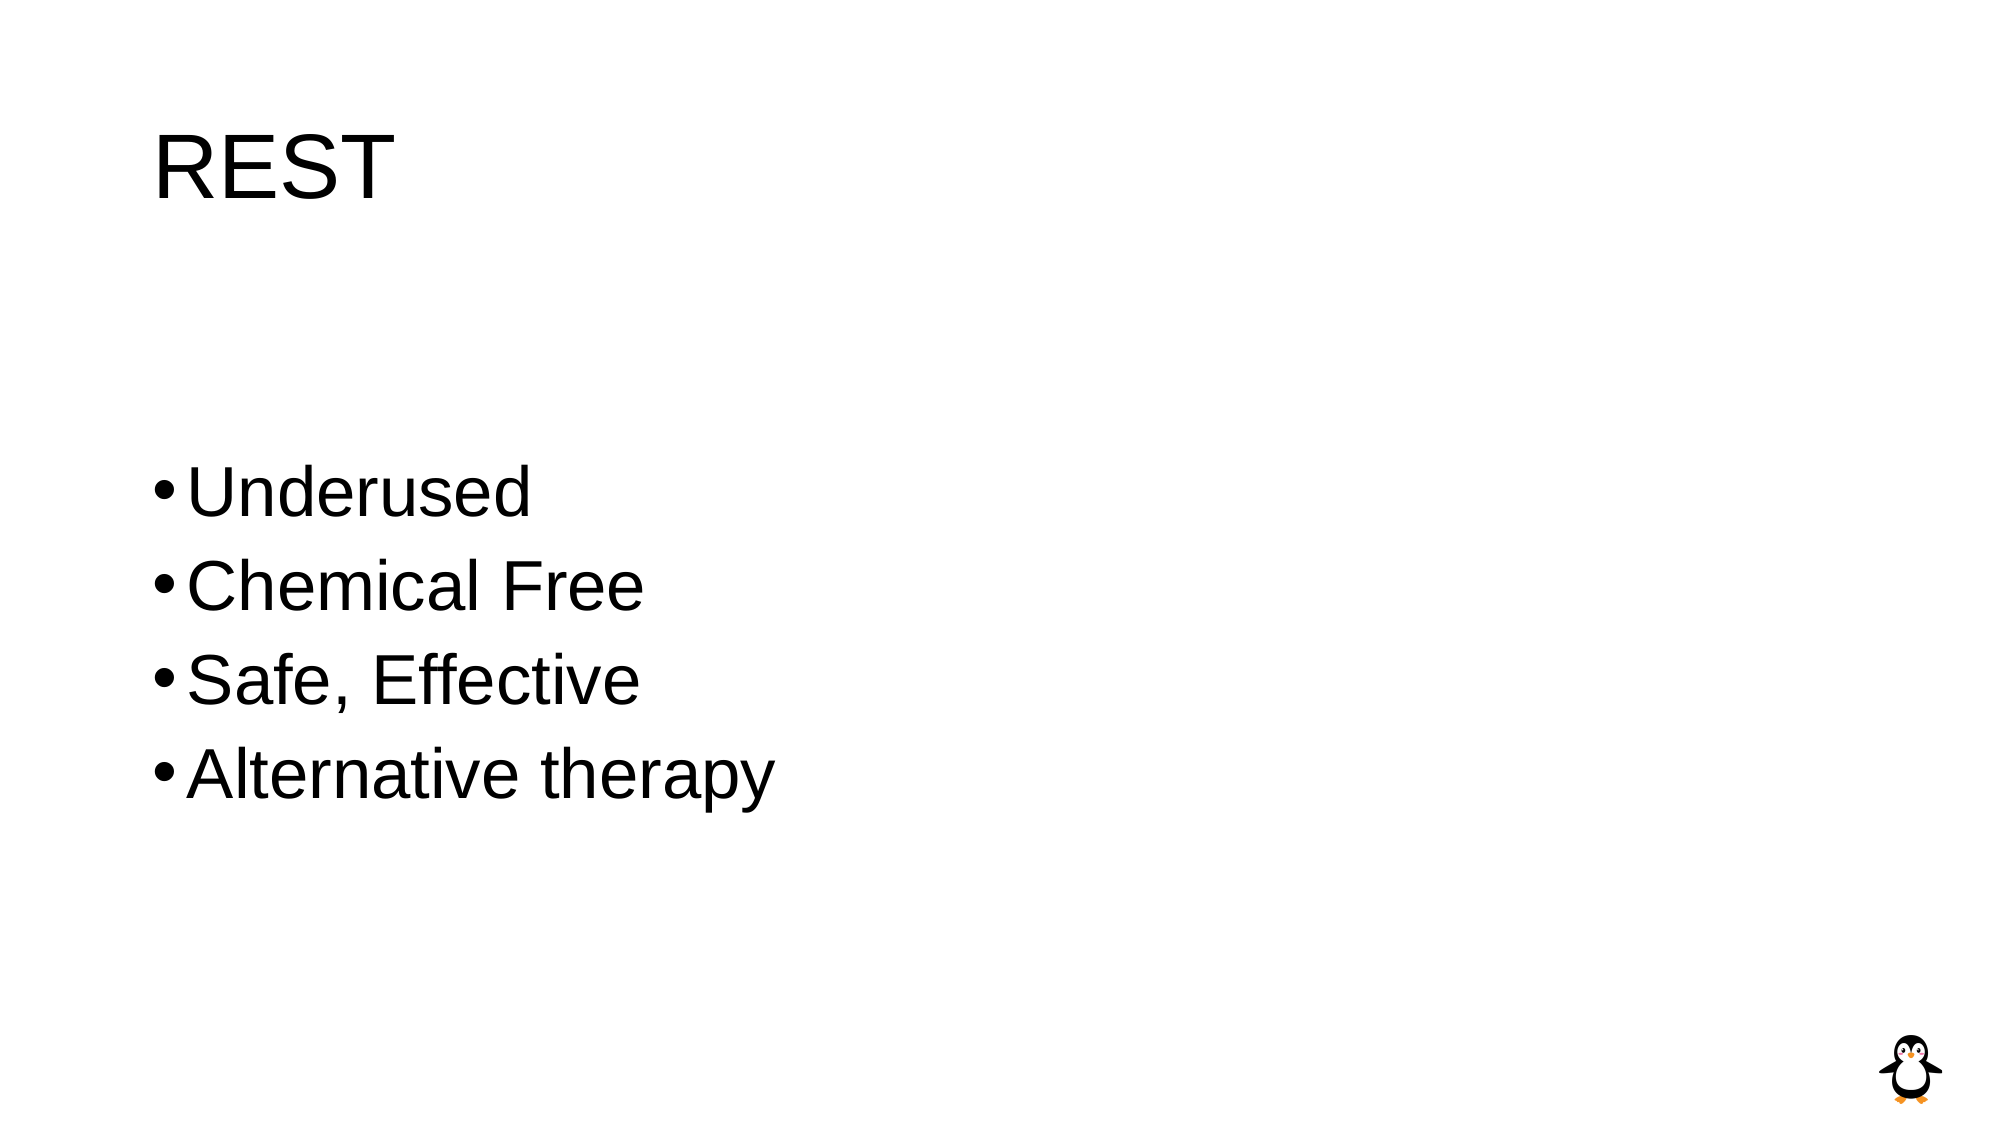

# REST

Underused
Chemical Free
Safe, Effective
Alternative therapy